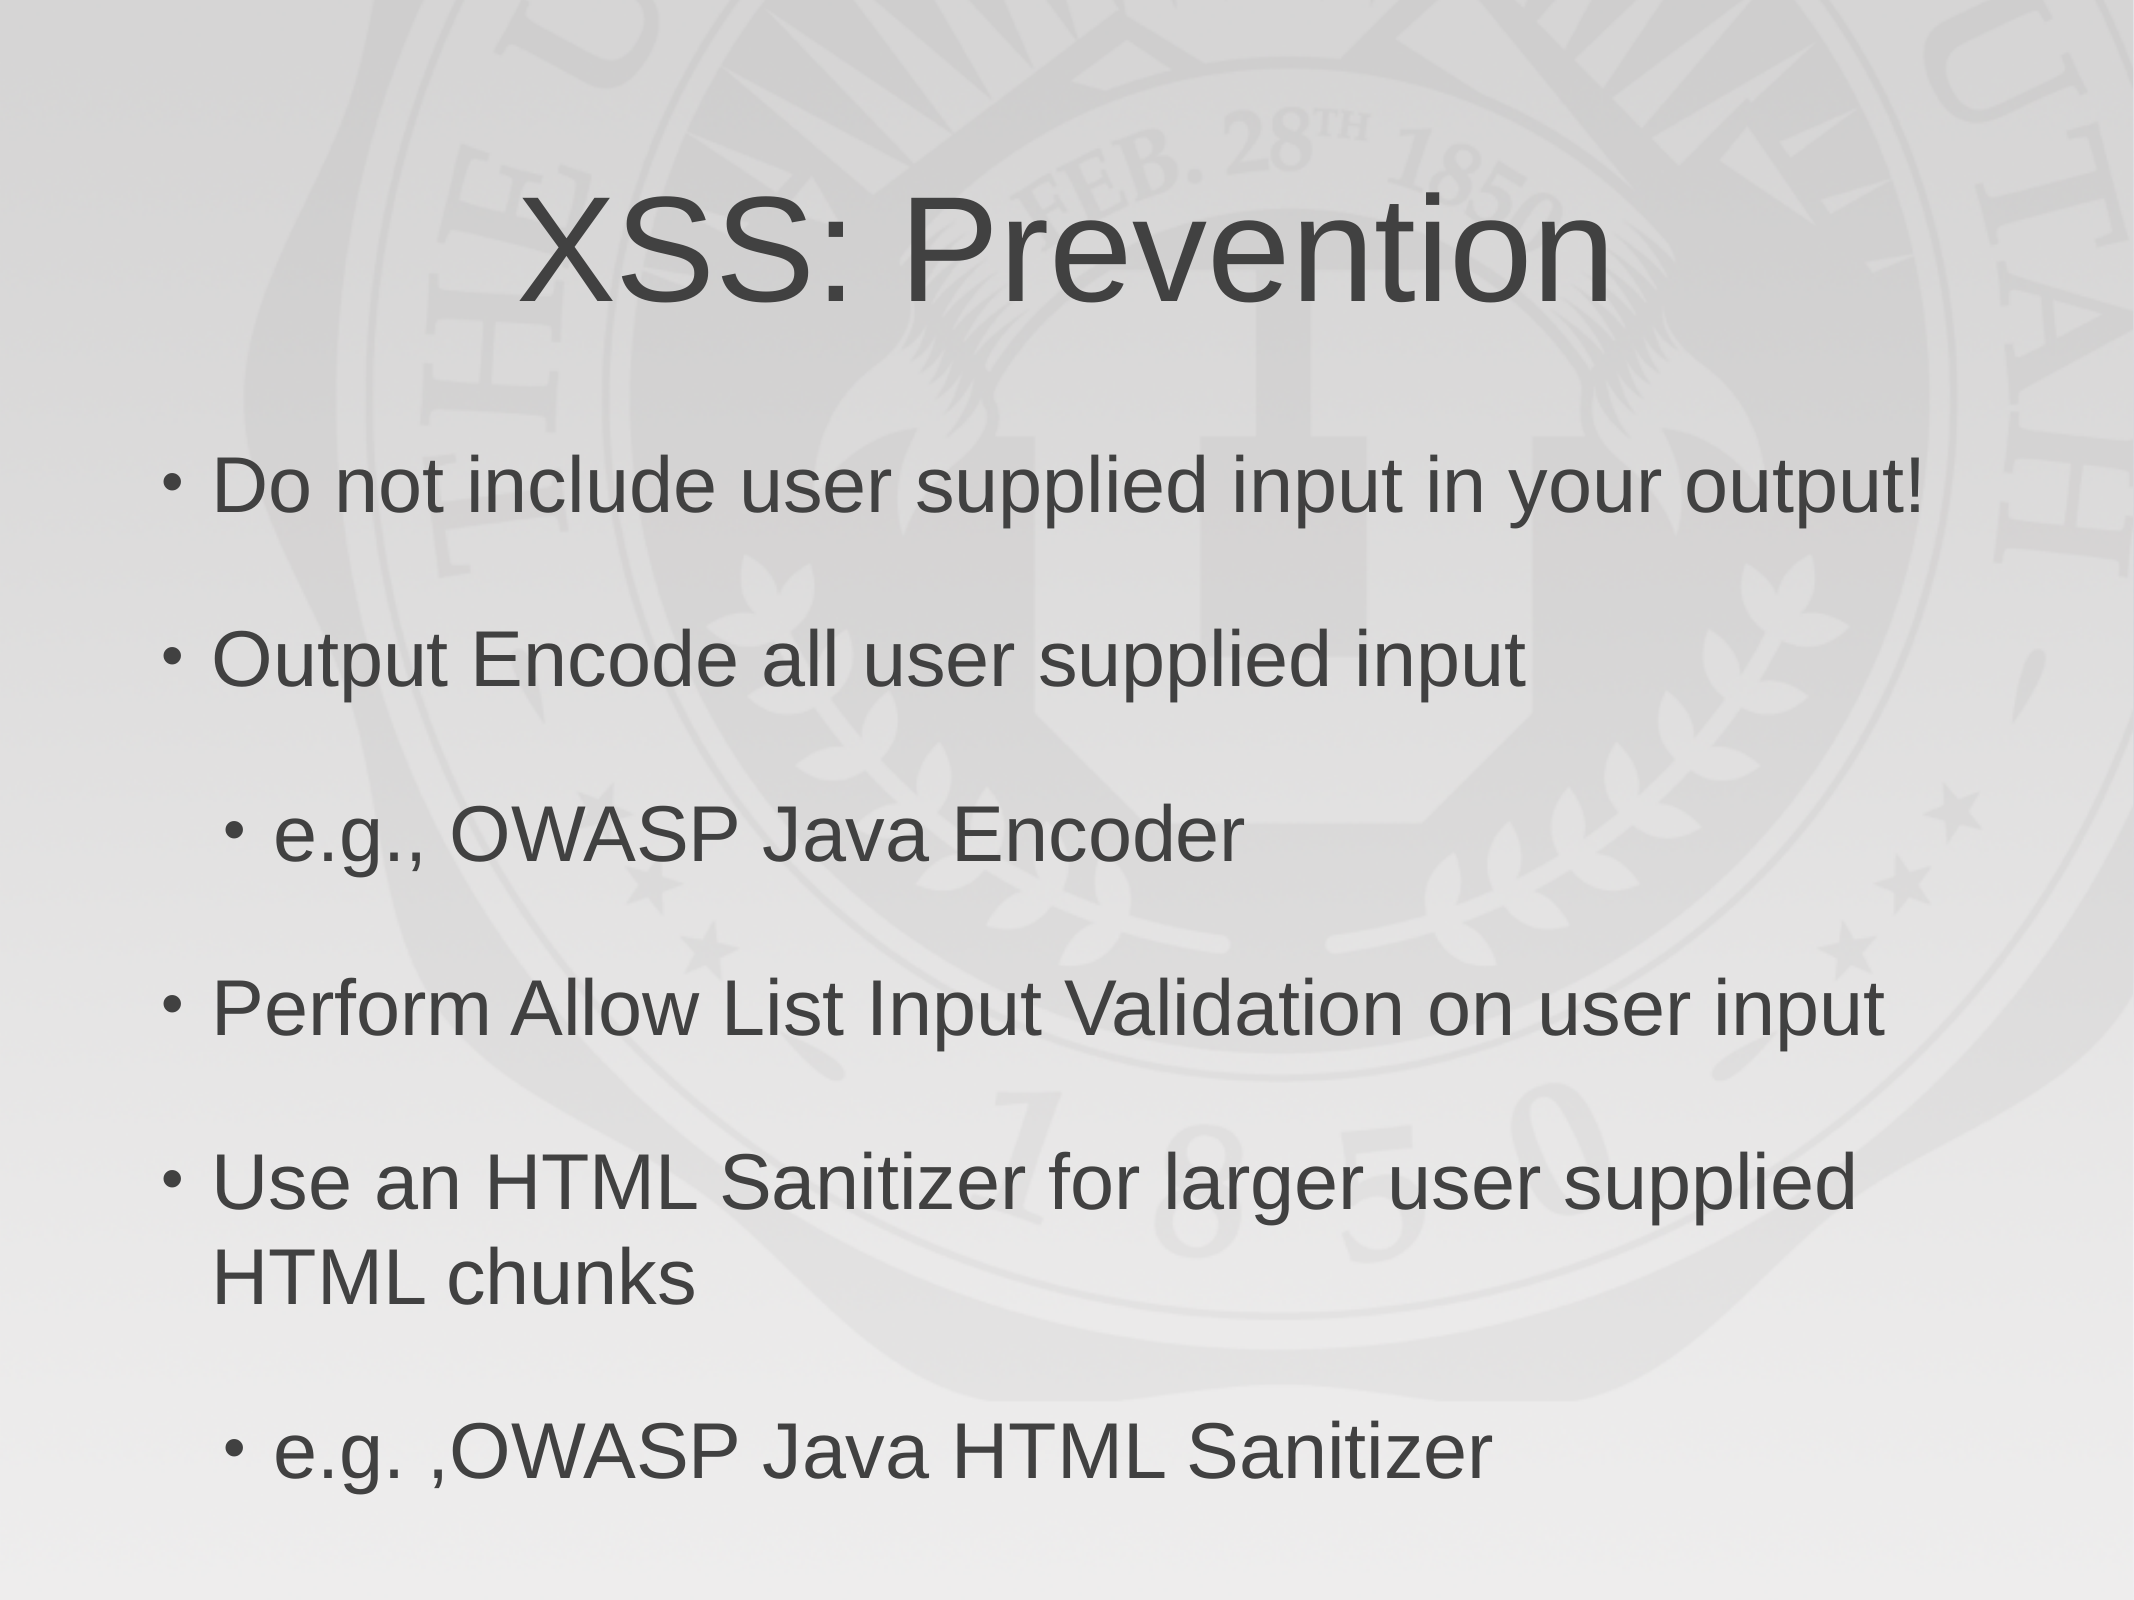

# XSS: Prevention
Do not include user supplied input in your output!
Output Encode all user supplied input
e.g., OWASP Java Encoder
Perform Allow List Input Validation on user input
Use an HTML Sanitizer for larger user supplied HTML chunks
e.g. ,OWASP Java HTML Sanitizer